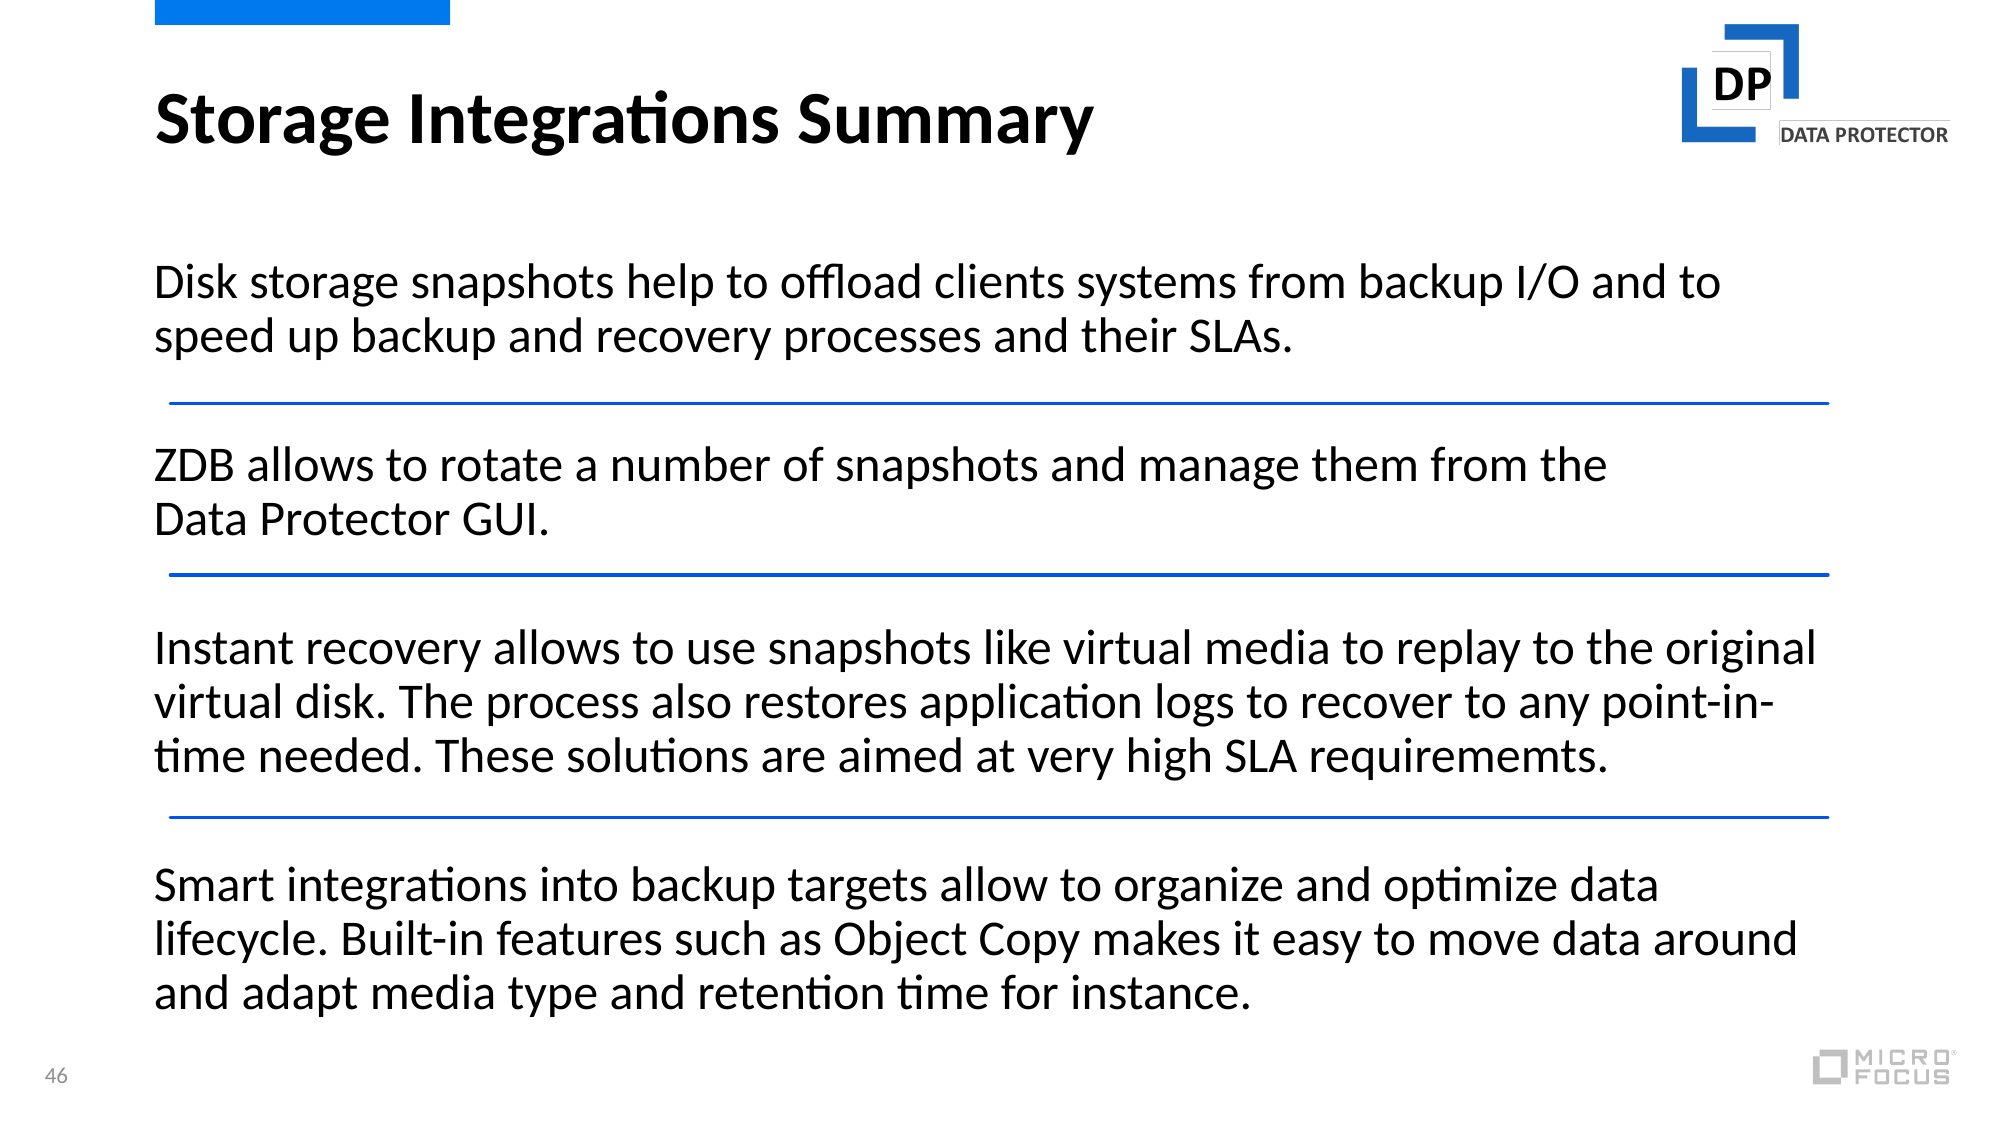

# Storage Integrations Summary
Disk storage snapshots help to offload clients systems from backup I/O and to  speed up backup and recovery processes and their SLAs.
ZDB allows to rotate a number of snapshots and manage them from the
Data Protector GUI.
Instant recovery allows to use snapshots like virtual media to replay to the original virtual disk. The process also restores application logs to recover to any point-in-time needed. These solutions are aimed at very high SLA requirememts.
Smart integrations into backup targets allow to organize and optimize data lifecycle. Built-in features such as Object Copy makes it easy to move data around and adapt media type and retention time for instance.
46